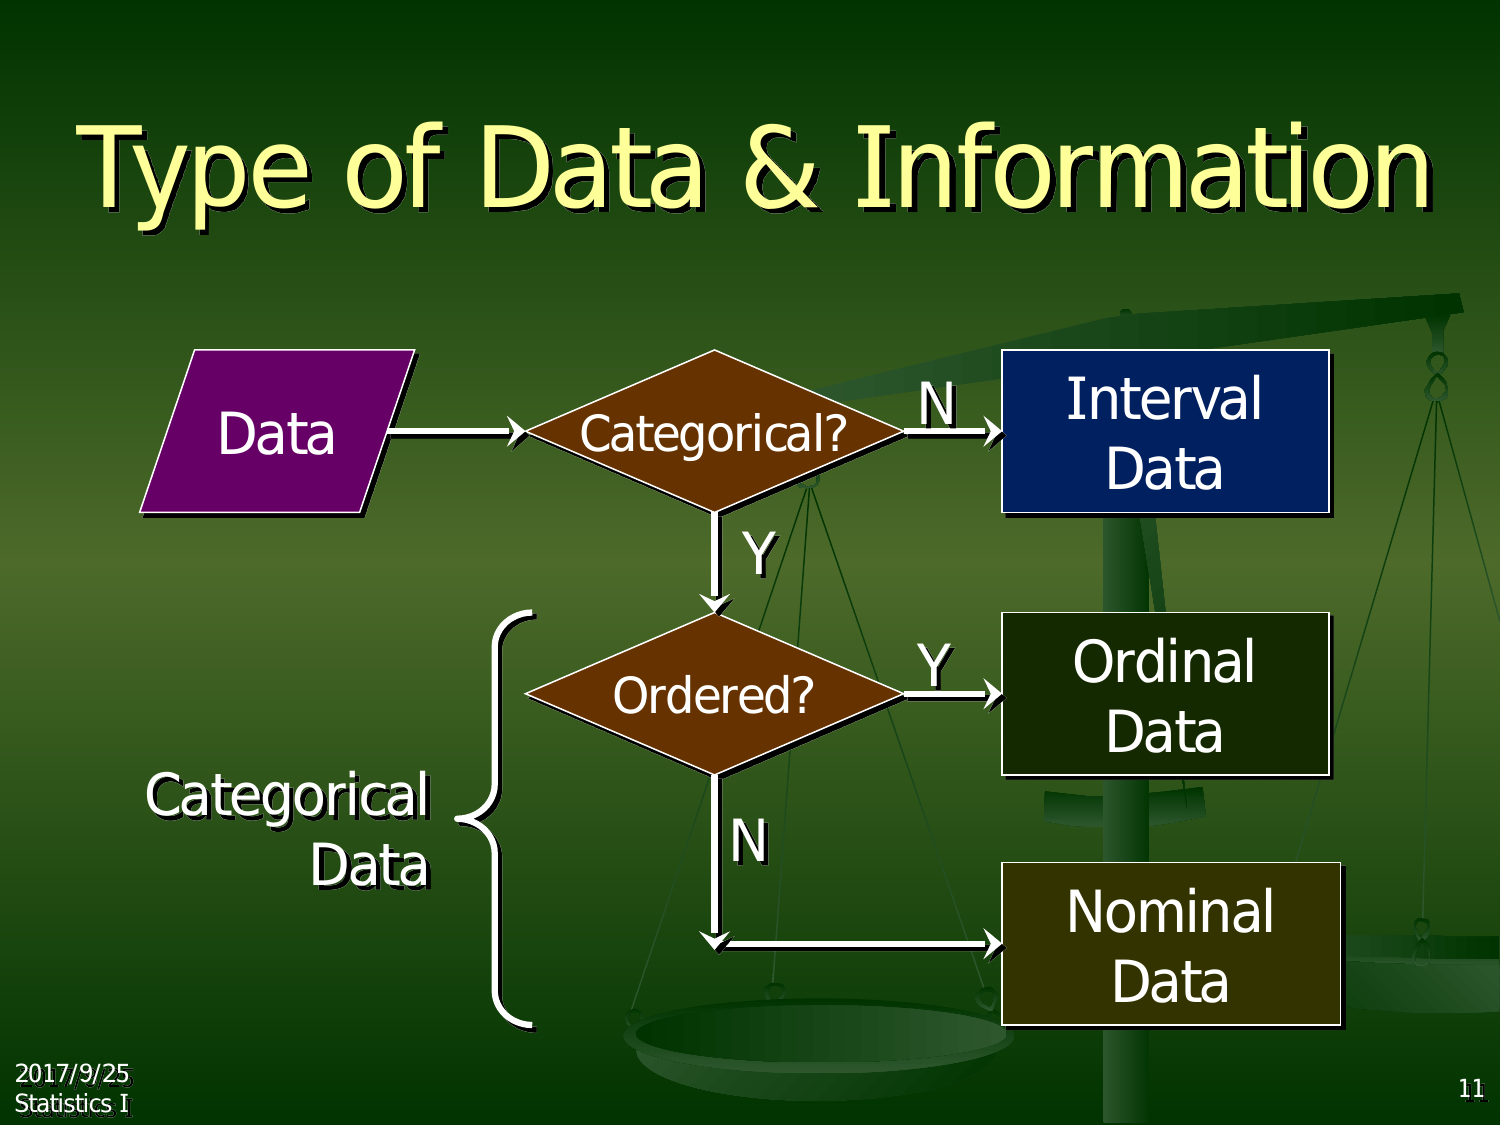

# Type of Data & Information
Data
Categorical?
Interval Data
N
Y

Categorical Data
Ordered?
Ordinal Data
Y
N
Nominal Data
2017/9/25
Statistics I
11